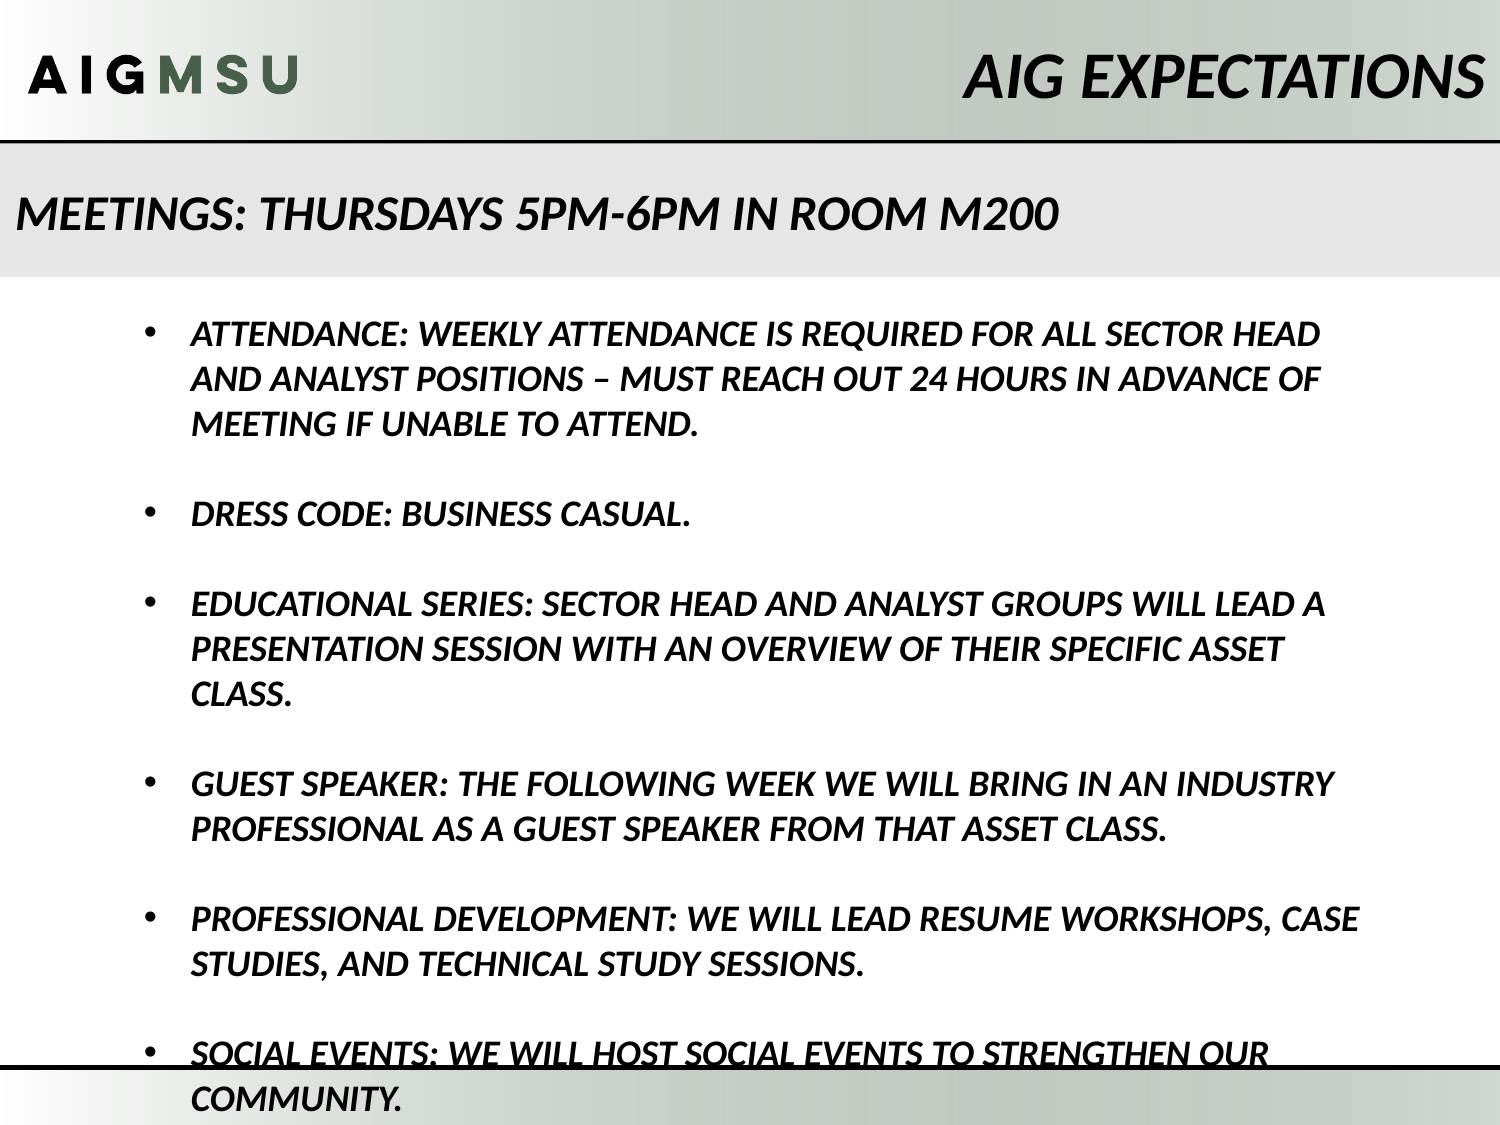

AIG Expectations
Meetings: Thursdays 5pm-6pm in Room M200
Attendance: weekly attendance is required for all sector head and analyst positions – Must reach out 24 hours in advance of meeting if unable to attend.

Dress Code: Business Casual.

Educational Series: Sector head and analyst groups will lead a presentation session with an overview of their specific asset class.

Guest Speaker: the following week we will bring in an industry professional as a guest speaker from that asset class.

Professional Development: we will lead resume workshops, case studies, and technical study sessions.

Social Events: we will host social events to strengthen our community.